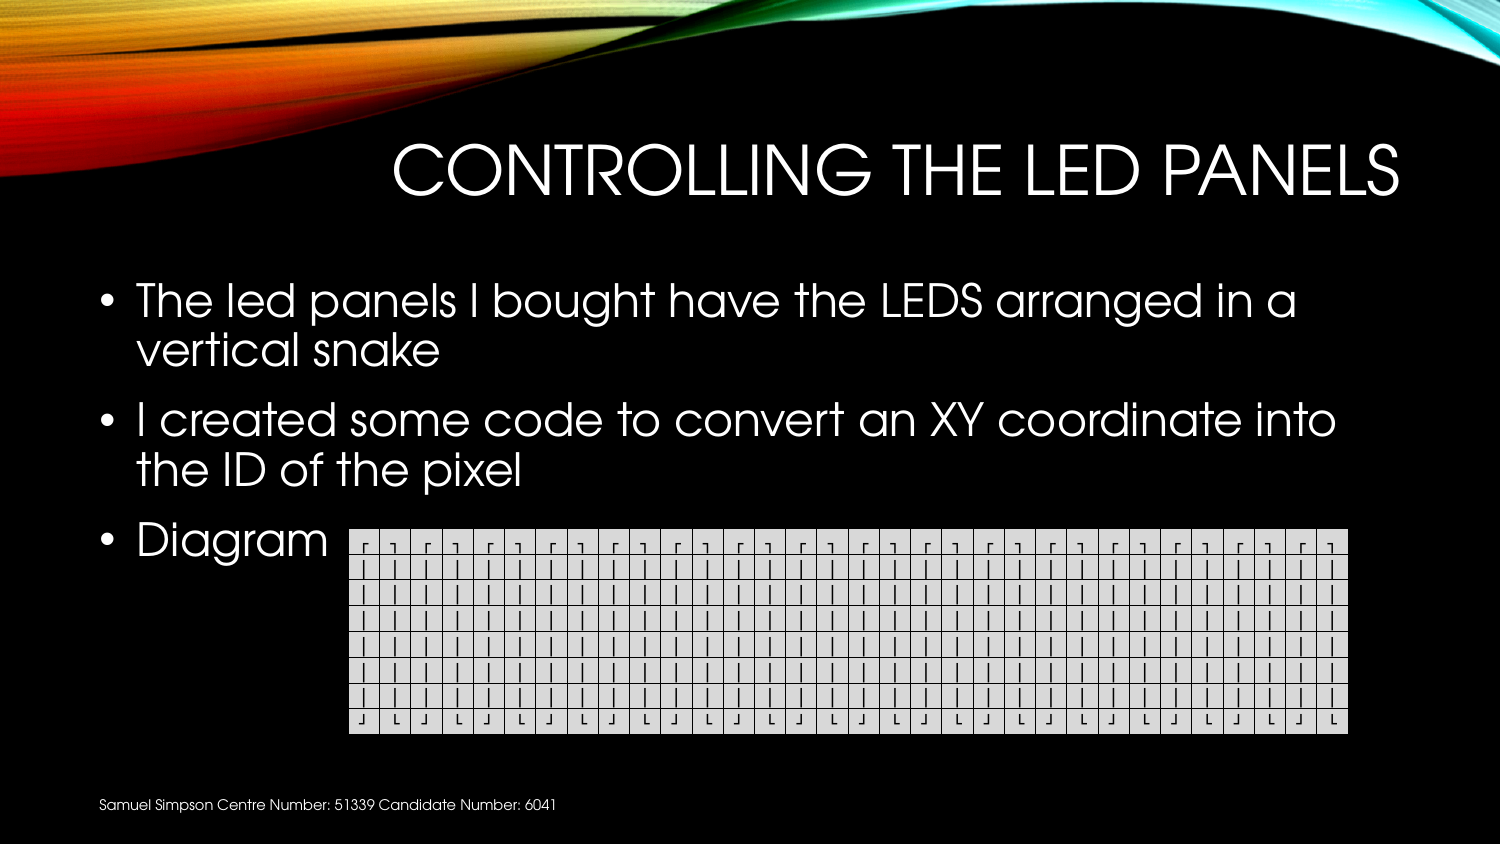

# Controlling the LED panels
The led panels I bought have the LEDS arranged in a vertical snake
I created some code to convert an XY coordinate into the ID of the pixel
Diagram

| ┌ | ┐ | ┌ | ┐ | ┌ | ┐ | ┌ | ┐ | ┌ | ┐ | ┌ | ┐ | ┌ | ┐ | ┌ | ┐ | ┌ | ┐ | ┌ | ┐ | ┌ | ┐ | ┌ | ┐ | ┌ | ┐ | ┌ | ┐ | ┌ | ┐ | ┌ | ┐ |
| --- | --- | --- | --- | --- | --- | --- | --- | --- | --- | --- | --- | --- | --- | --- | --- | --- | --- | --- | --- | --- | --- | --- | --- | --- | --- | --- | --- | --- | --- | --- | --- |
| │ | │ | │ | │ | │ | │ | │ | │ | │ | │ | │ | │ | │ | │ | │ | │ | │ | │ | │ | │ | │ | │ | │ | │ | │ | │ | │ | │ | │ | │ | │ | │ |
| │ | │ | │ | │ | │ | │ | │ | │ | │ | │ | │ | │ | │ | │ | │ | │ | │ | │ | │ | │ | │ | │ | │ | │ | │ | │ | │ | │ | │ | │ | │ | │ |
| │ | │ | │ | │ | │ | │ | │ | │ | │ | │ | │ | │ | │ | │ | │ | │ | │ | │ | │ | │ | │ | │ | │ | │ | │ | │ | │ | │ | │ | │ | │ | │ |
| │ | │ | │ | │ | │ | │ | │ | │ | │ | │ | │ | │ | │ | │ | │ | │ | │ | │ | │ | │ | │ | │ | │ | │ | │ | │ | │ | │ | │ | │ | │ | │ |
| │ | │ | │ | │ | │ | │ | │ | │ | │ | │ | │ | │ | │ | │ | │ | │ | │ | │ | │ | │ | │ | │ | │ | │ | │ | │ | │ | │ | │ | │ | │ | │ |
| │ | │ | │ | │ | │ | │ | │ | │ | │ | │ | │ | │ | │ | │ | │ | │ | │ | │ | │ | │ | │ | │ | │ | │ | │ | │ | │ | │ | │ | │ | │ | │ |
| ┘ | └ | ┘ | └ | ┘ | └ | ┘ | └ | ┘ | └ | ┘ | └ | ┘ | └ | ┘ | └ | ┘ | └ | ┘ | └ | ┘ | └ | ┘ | └ | ┘ | └ | ┘ | └ | ┘ | └ | ┘ | └ |
Samuel Simpson Centre Number: 51339 Candidate Number: 6041